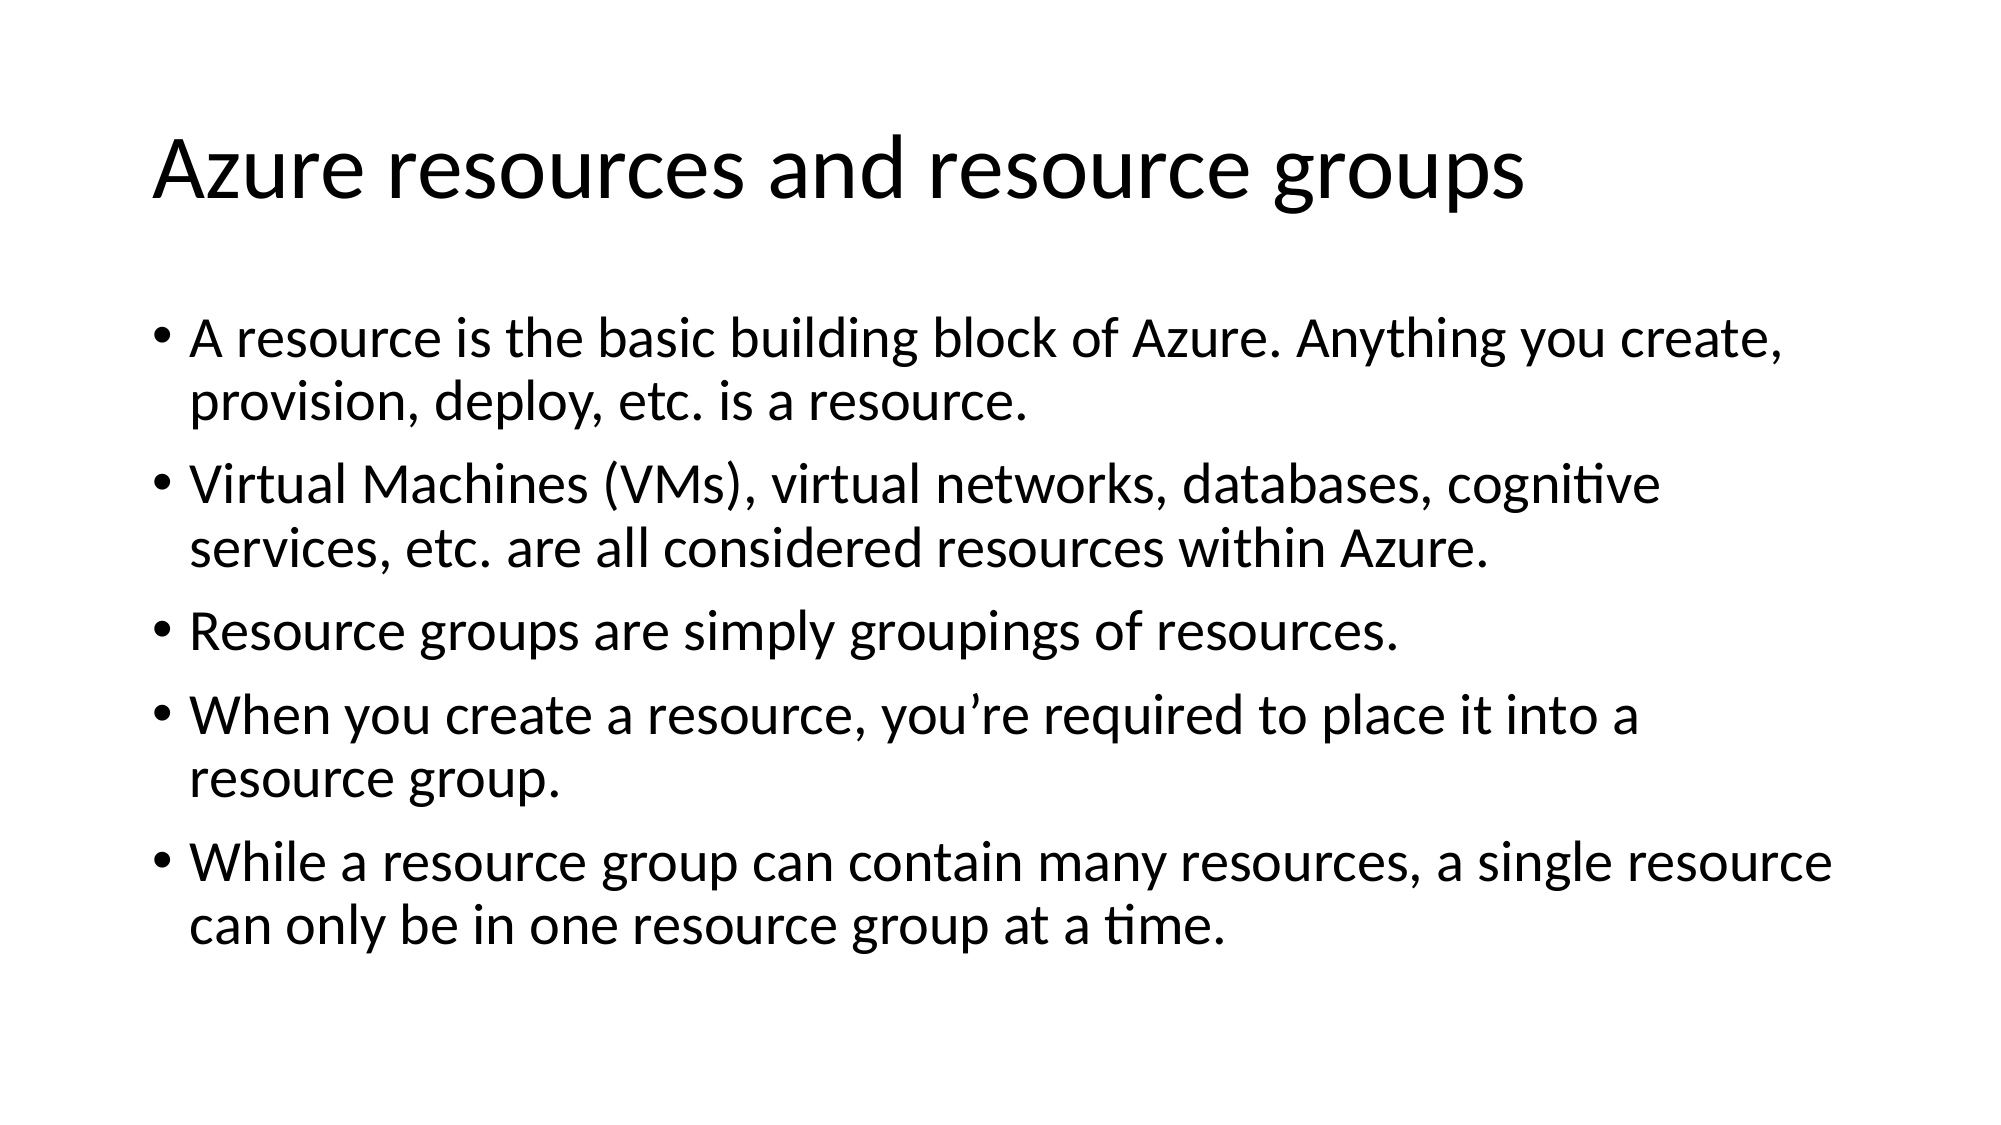

# Azure resources and resource groups
A resource is the basic building block of Azure. Anything you create, provision, deploy, etc. is a resource.
Virtual Machines (VMs), virtual networks, databases, cognitive services, etc. are all considered resources within Azure.
Resource groups are simply groupings of resources.
When you create a resource, you’re required to place it into a resource group.
While a resource group can contain many resources, a single resource can only be in one resource group at a time.